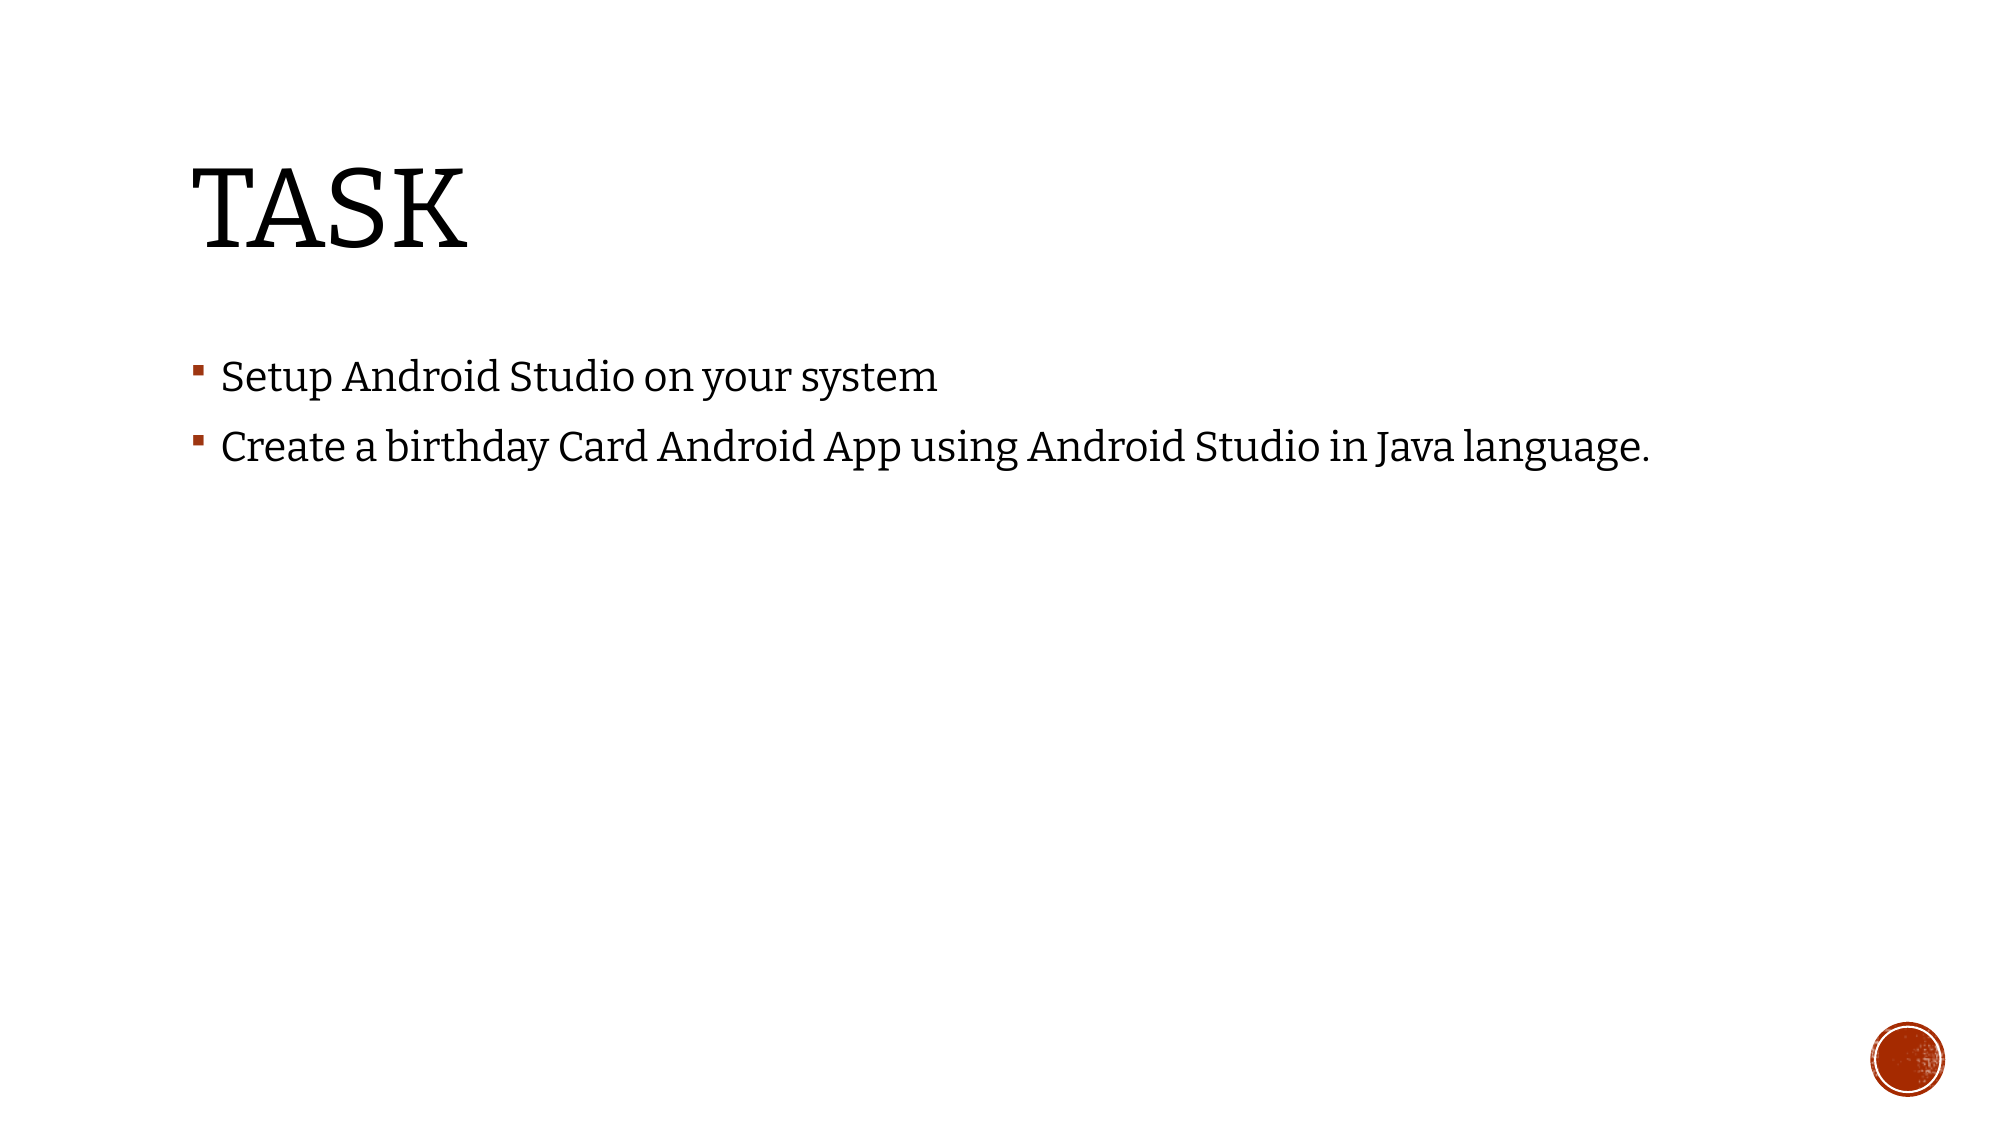

# task
Setup Android Studio on your system
Create a birthday Card Android App using Android Studio in Java language.